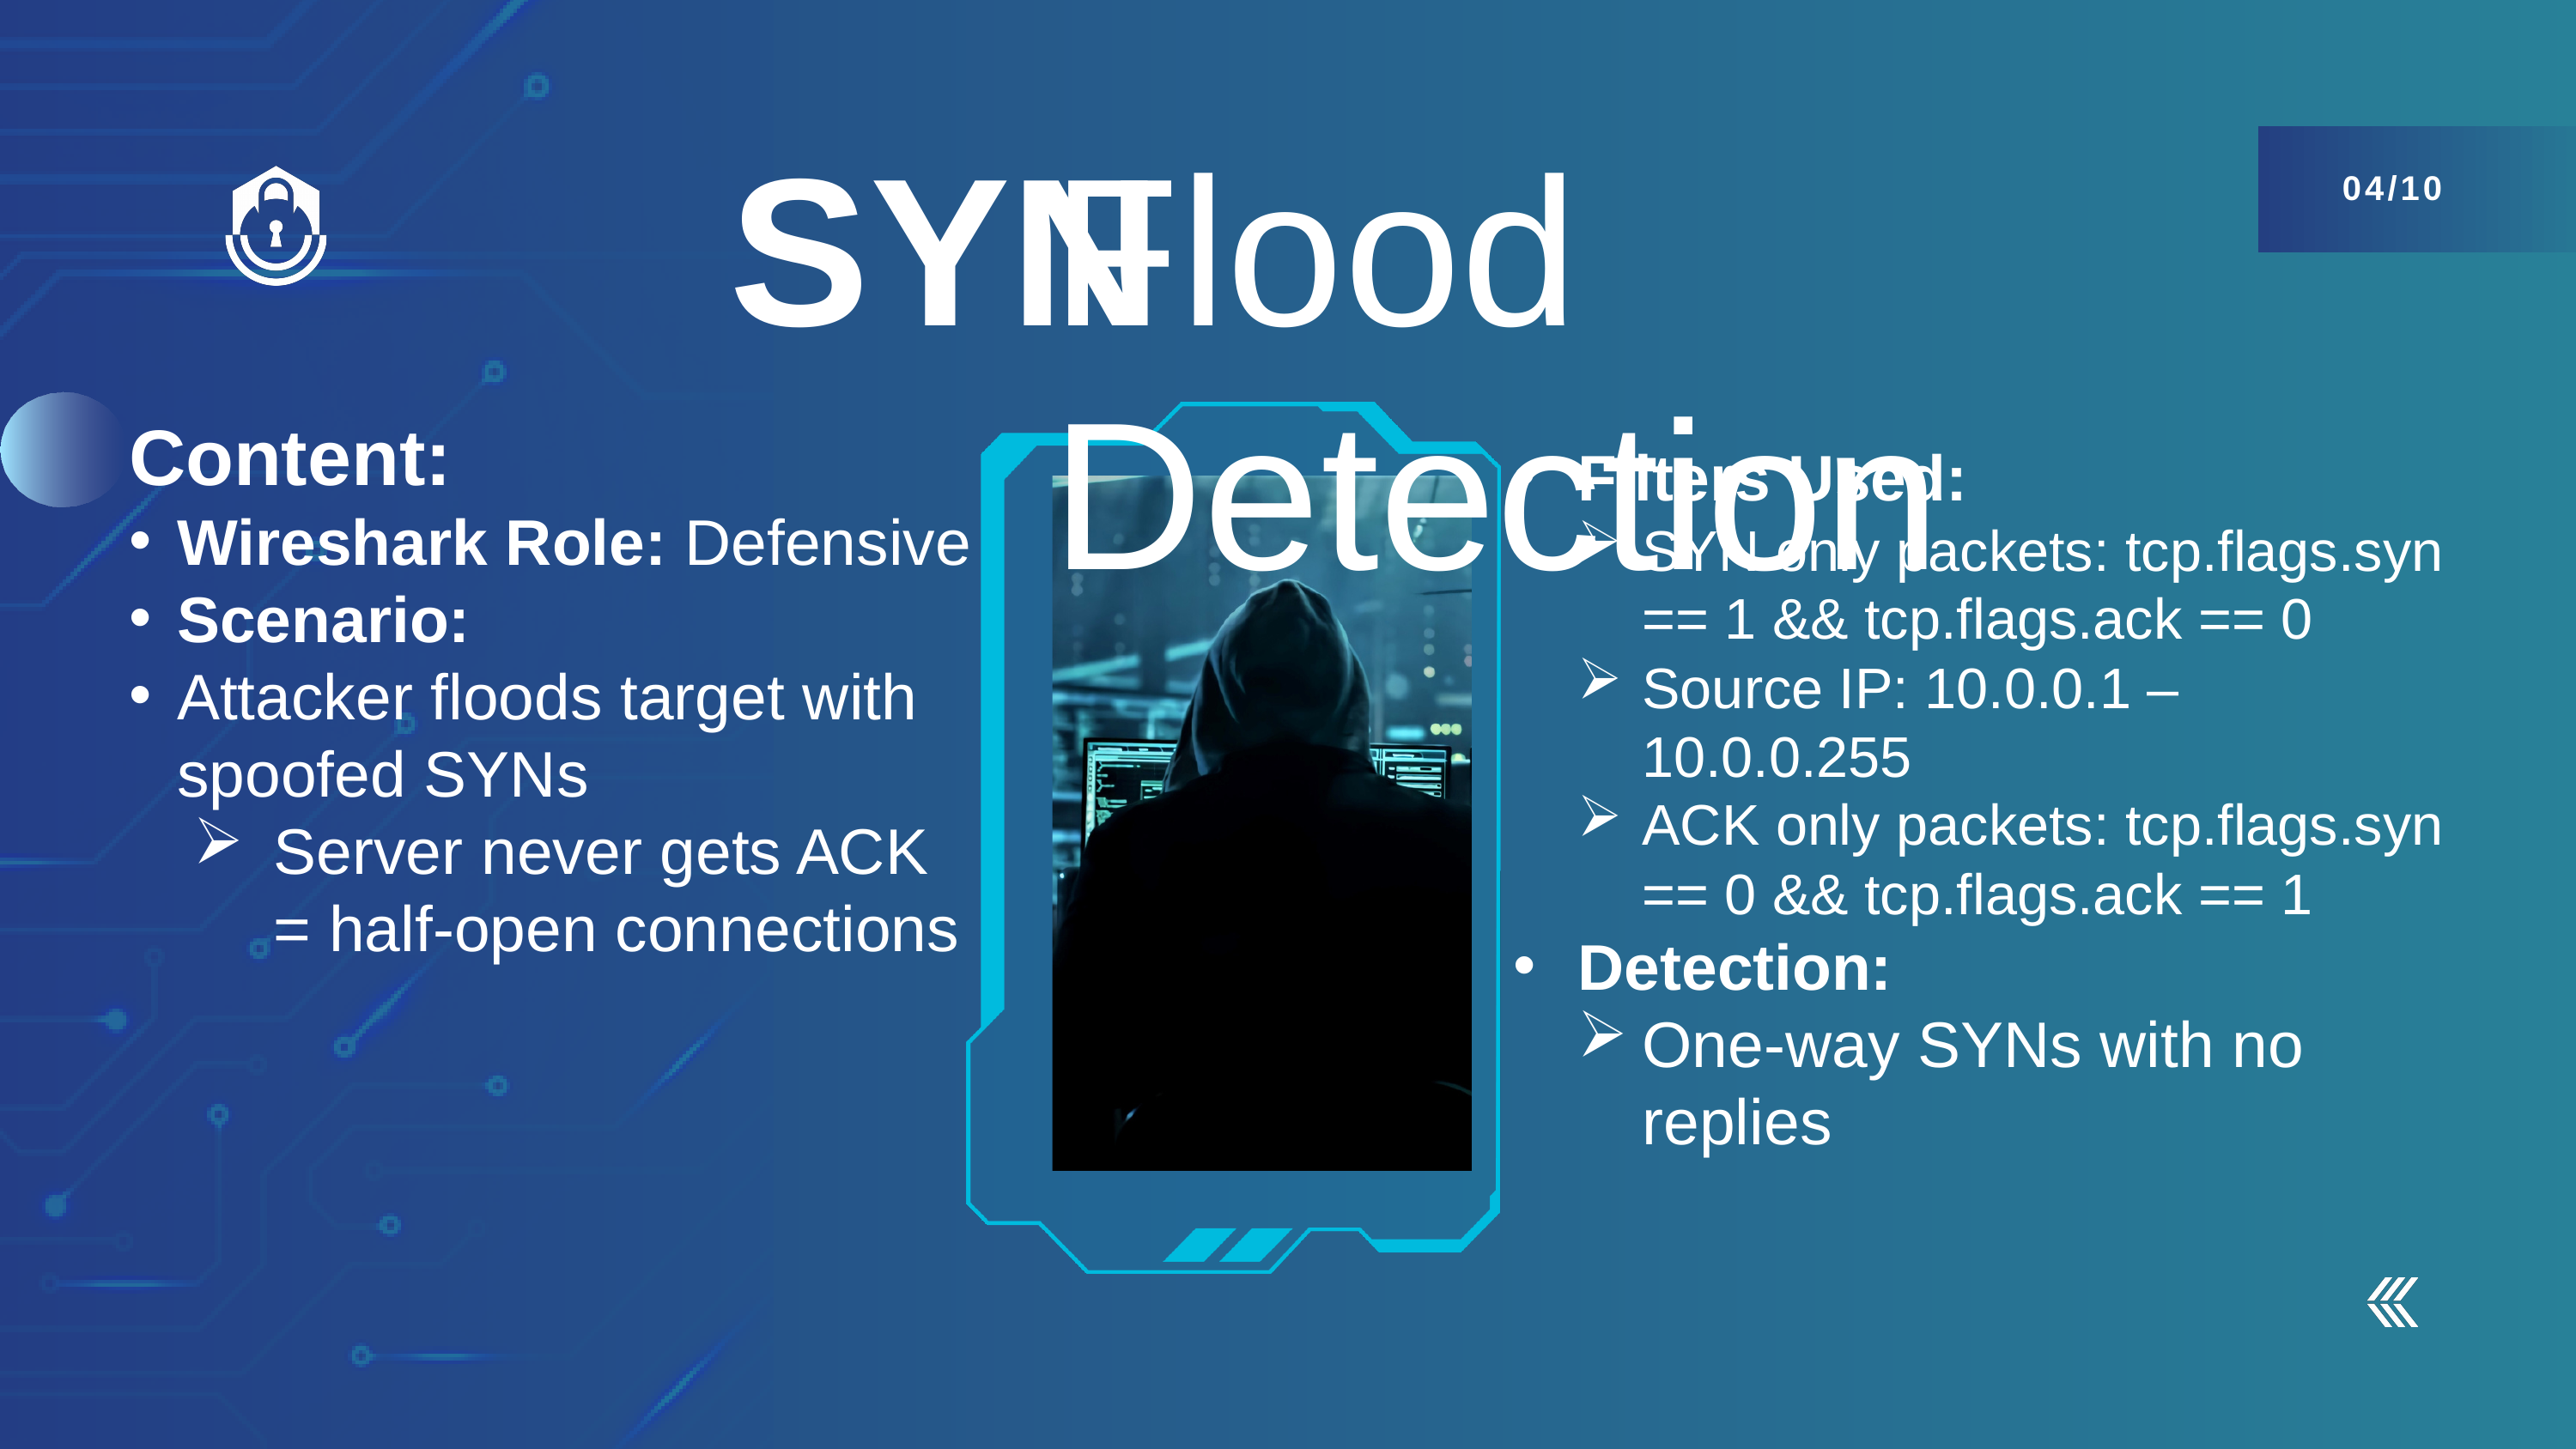

SYN
Flood Detection

04/10

Content:
Wireshark Role: Defensive
Scenario:
Attacker floods target with spoofed SYNs
Server never gets ACK = half-open connections
Filters Used:
SYN only packets: tcp.flags.syn == 1 && tcp.flags.ack == 0
Source IP: 10.0.0.1 – 10.0.0.255
ACK only packets: tcp.flags.syn == 0 && tcp.flags.ack == 1
Detection:
One-way SYNs with no replies